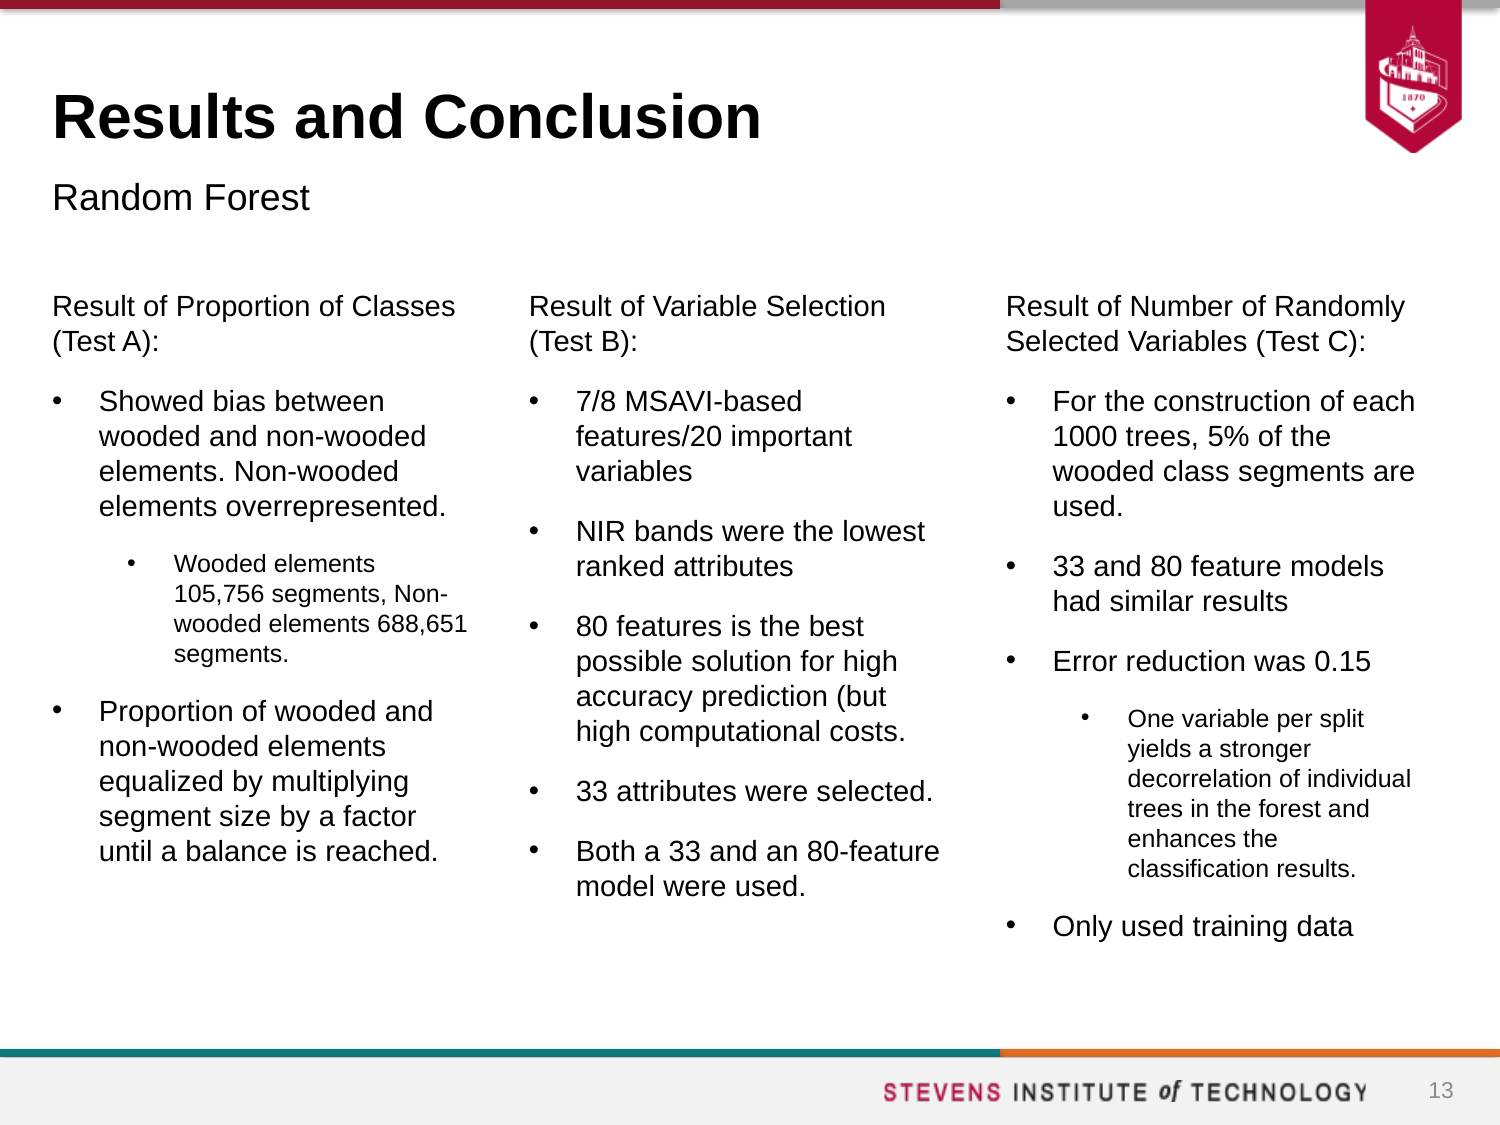

# Results and Conclusion
Random Forest
Result of Proportion of Classes (Test A):
Showed bias between wooded and non-wooded elements. Non-wooded elements overrepresented.
Wooded elements 105,756 segments, Non-wooded elements 688,651 segments.
Proportion of wooded and non-wooded elements equalized by multiplying segment size by a factor until a balance is reached.
Result of Variable Selection (Test B):
7/8 MSAVI-based features/20 important variables
NIR bands were the lowest ranked attributes
80 features is the best possible solution for high accuracy prediction (but high computational costs.
33 attributes were selected.
Both a 33 and an 80-feature model were used.

Result of Number of Randomly Selected Variables (Test C):
For the construction of each 1000 trees, 5% of the wooded class segments are used.
33 and 80 feature models had similar results
Error reduction was 0.15
One variable per split yields a stronger decorrelation of individual trees in the forest and enhances the classification results.
Only used training data

13